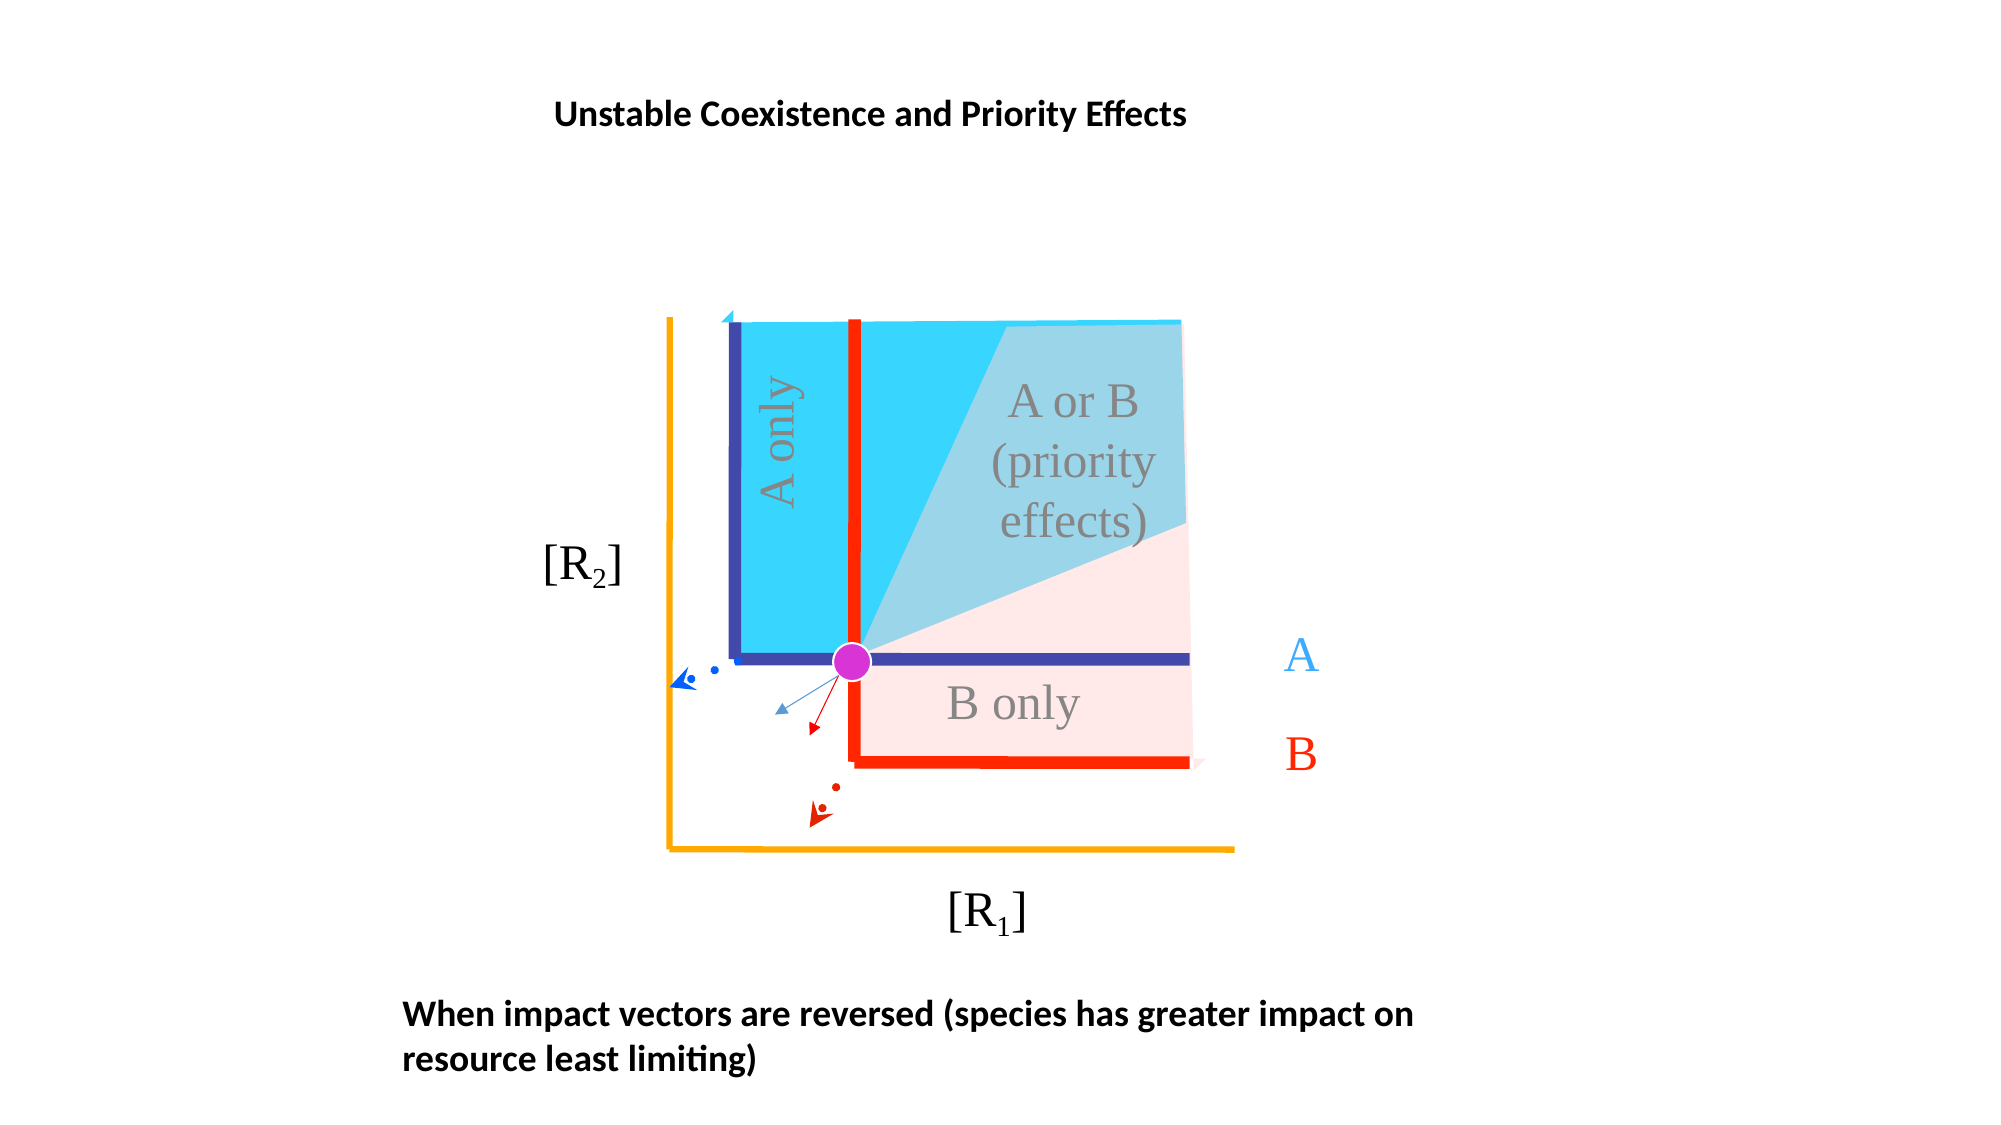

Unstable Coexistence and Priority Effects

A or B
(priority effects)
A only
[R2]
A

B only
B

[R1]
When impact vectors are reversed (species has greater impact on resource least limiting)